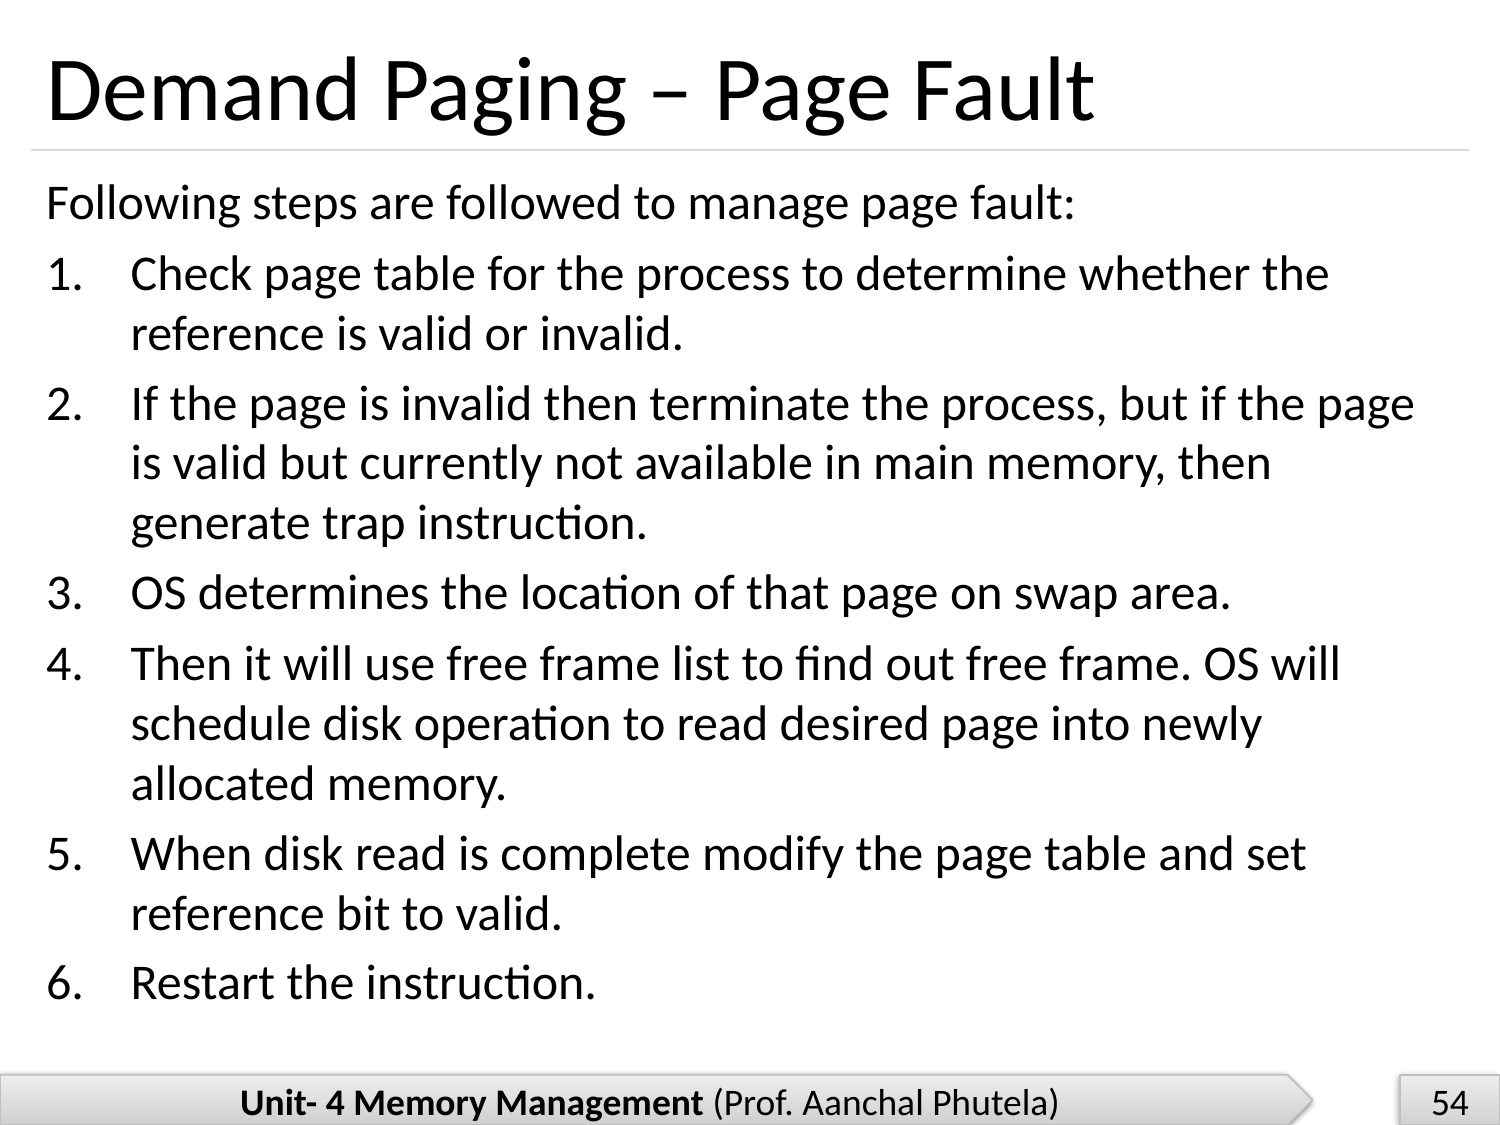

# Demand Paging – Page Fault
Following steps are followed to manage page fault:
Check page table for the process to determine whether the reference is valid or invalid.
If the page is invalid then terminate the process, but if the page is valid but currently not available in main memory, then generate trap instruction.
OS determines the location of that page on swap area.
Then it will use free frame list to find out free frame. OS will schedule disk operation to read desired page into newly allocated memory.
When disk read is complete modify the page table and set reference bit to valid.
Restart the instruction.